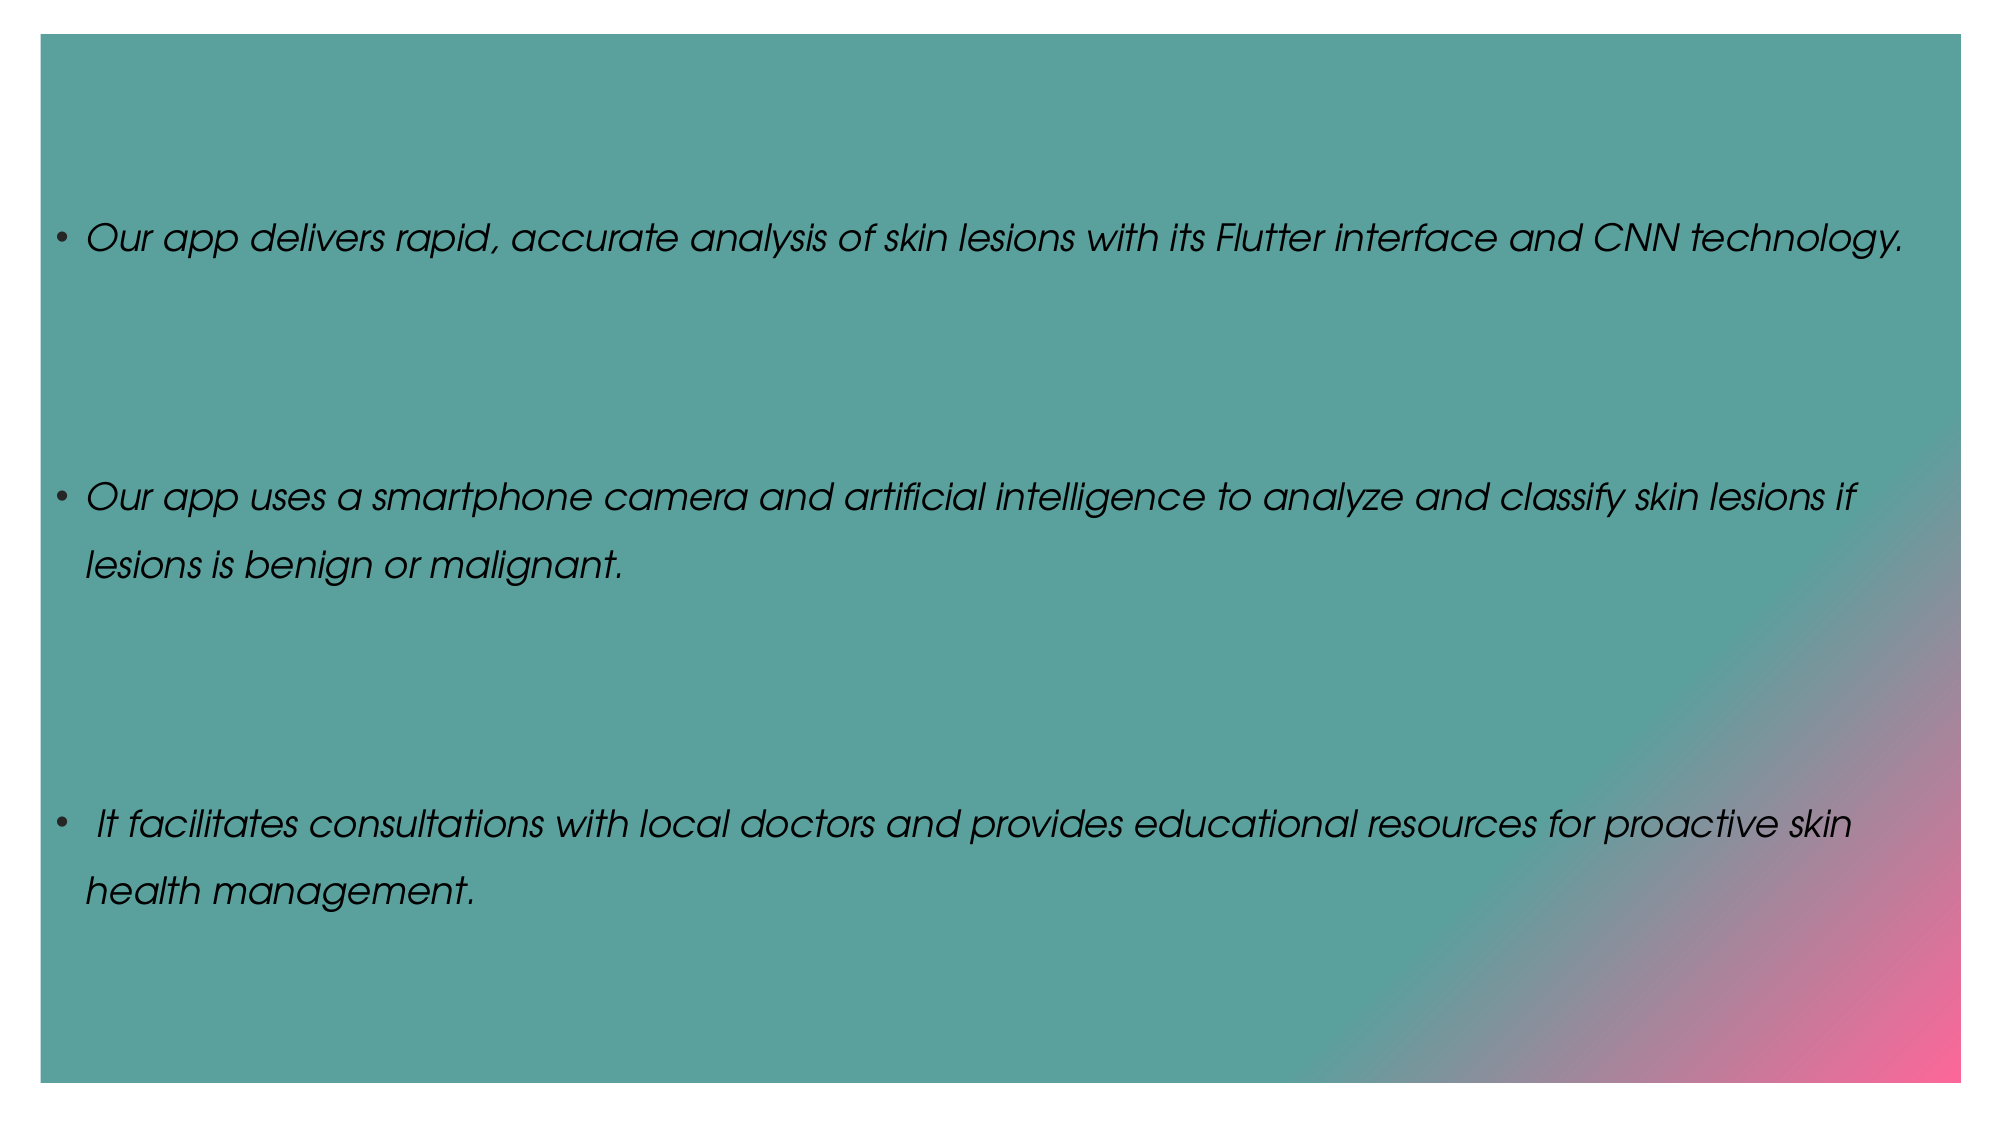

Our app delivers rapid, accurate analysis of skin lesions with its Flutter interface and CNN technology.

Our app uses a smartphone camera and artificial intelligence to analyze and classify skin lesions if lesions is benign or malignant.

 It facilitates consultations with local doctors and provides educational resources for proactive skin health management.